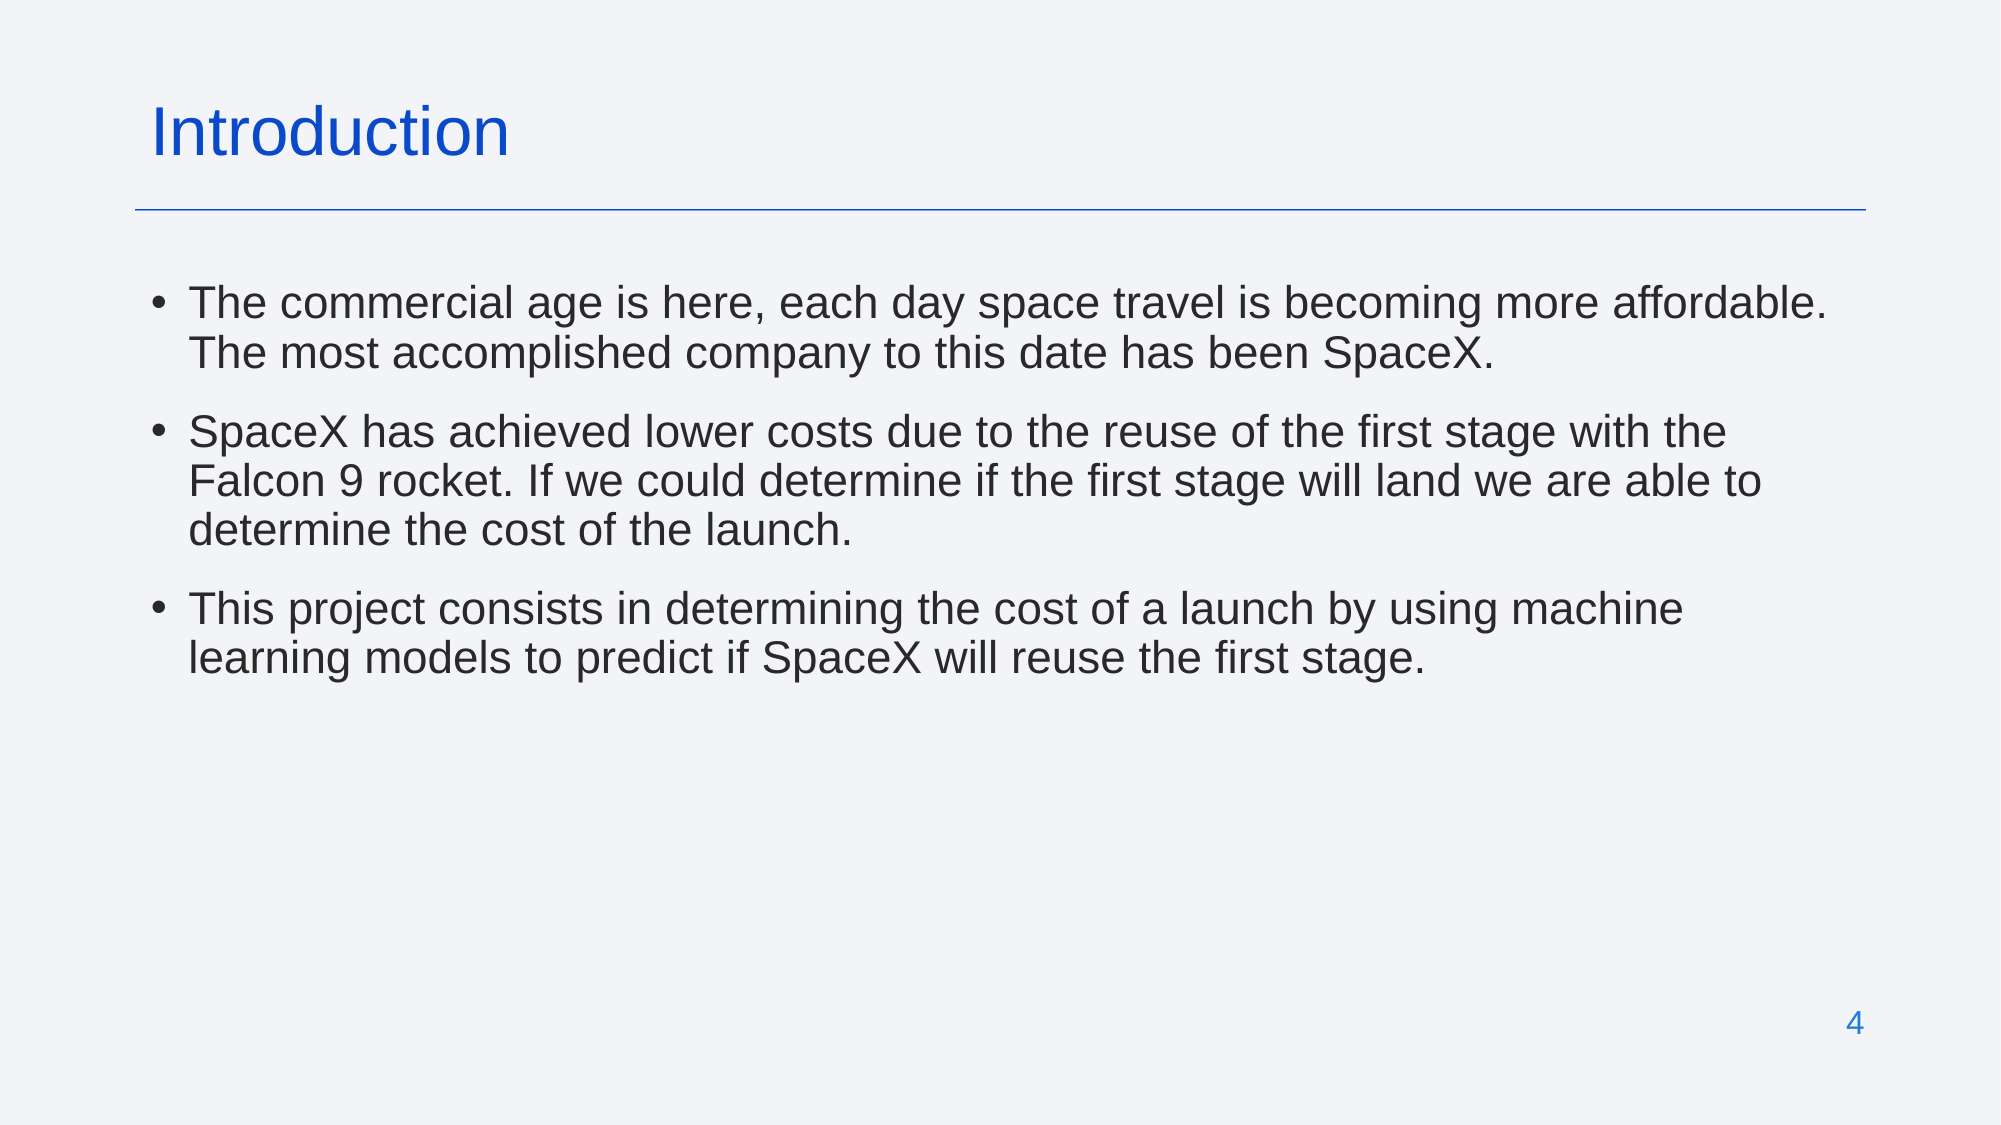

Introduction
The commercial age is here, each day space travel is becoming more affordable. The most accomplished company to this date has been SpaceX.
SpaceX has achieved lower costs due to the reuse of the first stage with the Falcon 9 rocket. If we could determine if the first stage will land we are able to determine the cost of the launch.
This project consists in determining the cost of a launch by using machine learning models to predict if SpaceX will reuse the first stage.

4